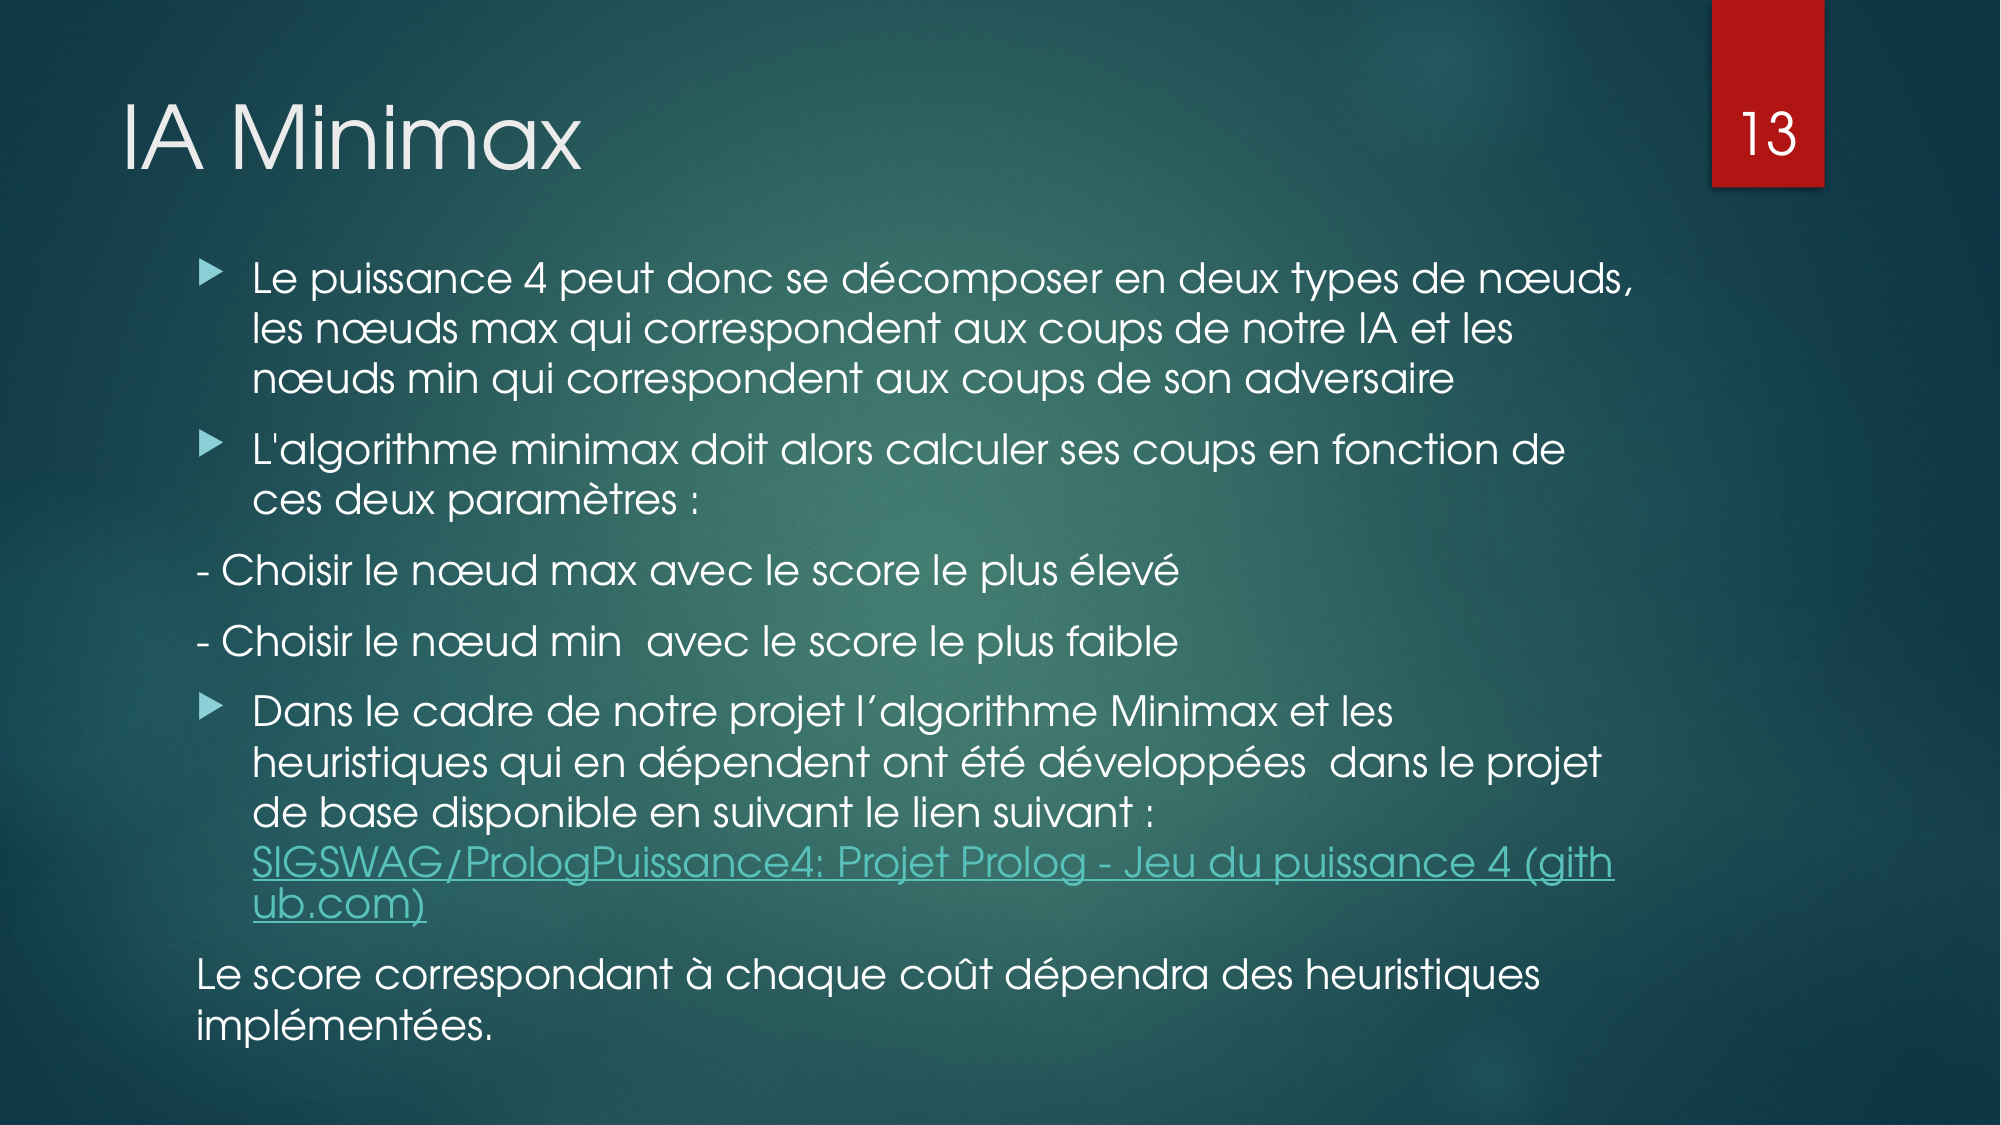

13
# IA Minimax
Le puissance 4 peut donc se décomposer en deux types de nœuds, les nœuds max qui correspondent aux coups de notre IA et les nœuds min qui correspondent aux coups de son adversaire
L'algorithme minimax doit alors calculer ses coups en fonction de ces deux paramètres :
- Choisir le nœud max avec le score le plus élevé
- Choisir le nœud min  avec le score le plus faible
Dans le cadre de notre projet l’algorithme Minimax et les heuristiques qui en dépendent ont été développées  dans le projet de base disponible en suivant le lien suivant : SIGSWAG/PrologPuissance4: Projet Prolog - Jeu du puissance 4 (github.com)
Le score correspondant à chaque coût dépendra des heuristiques implémentées.